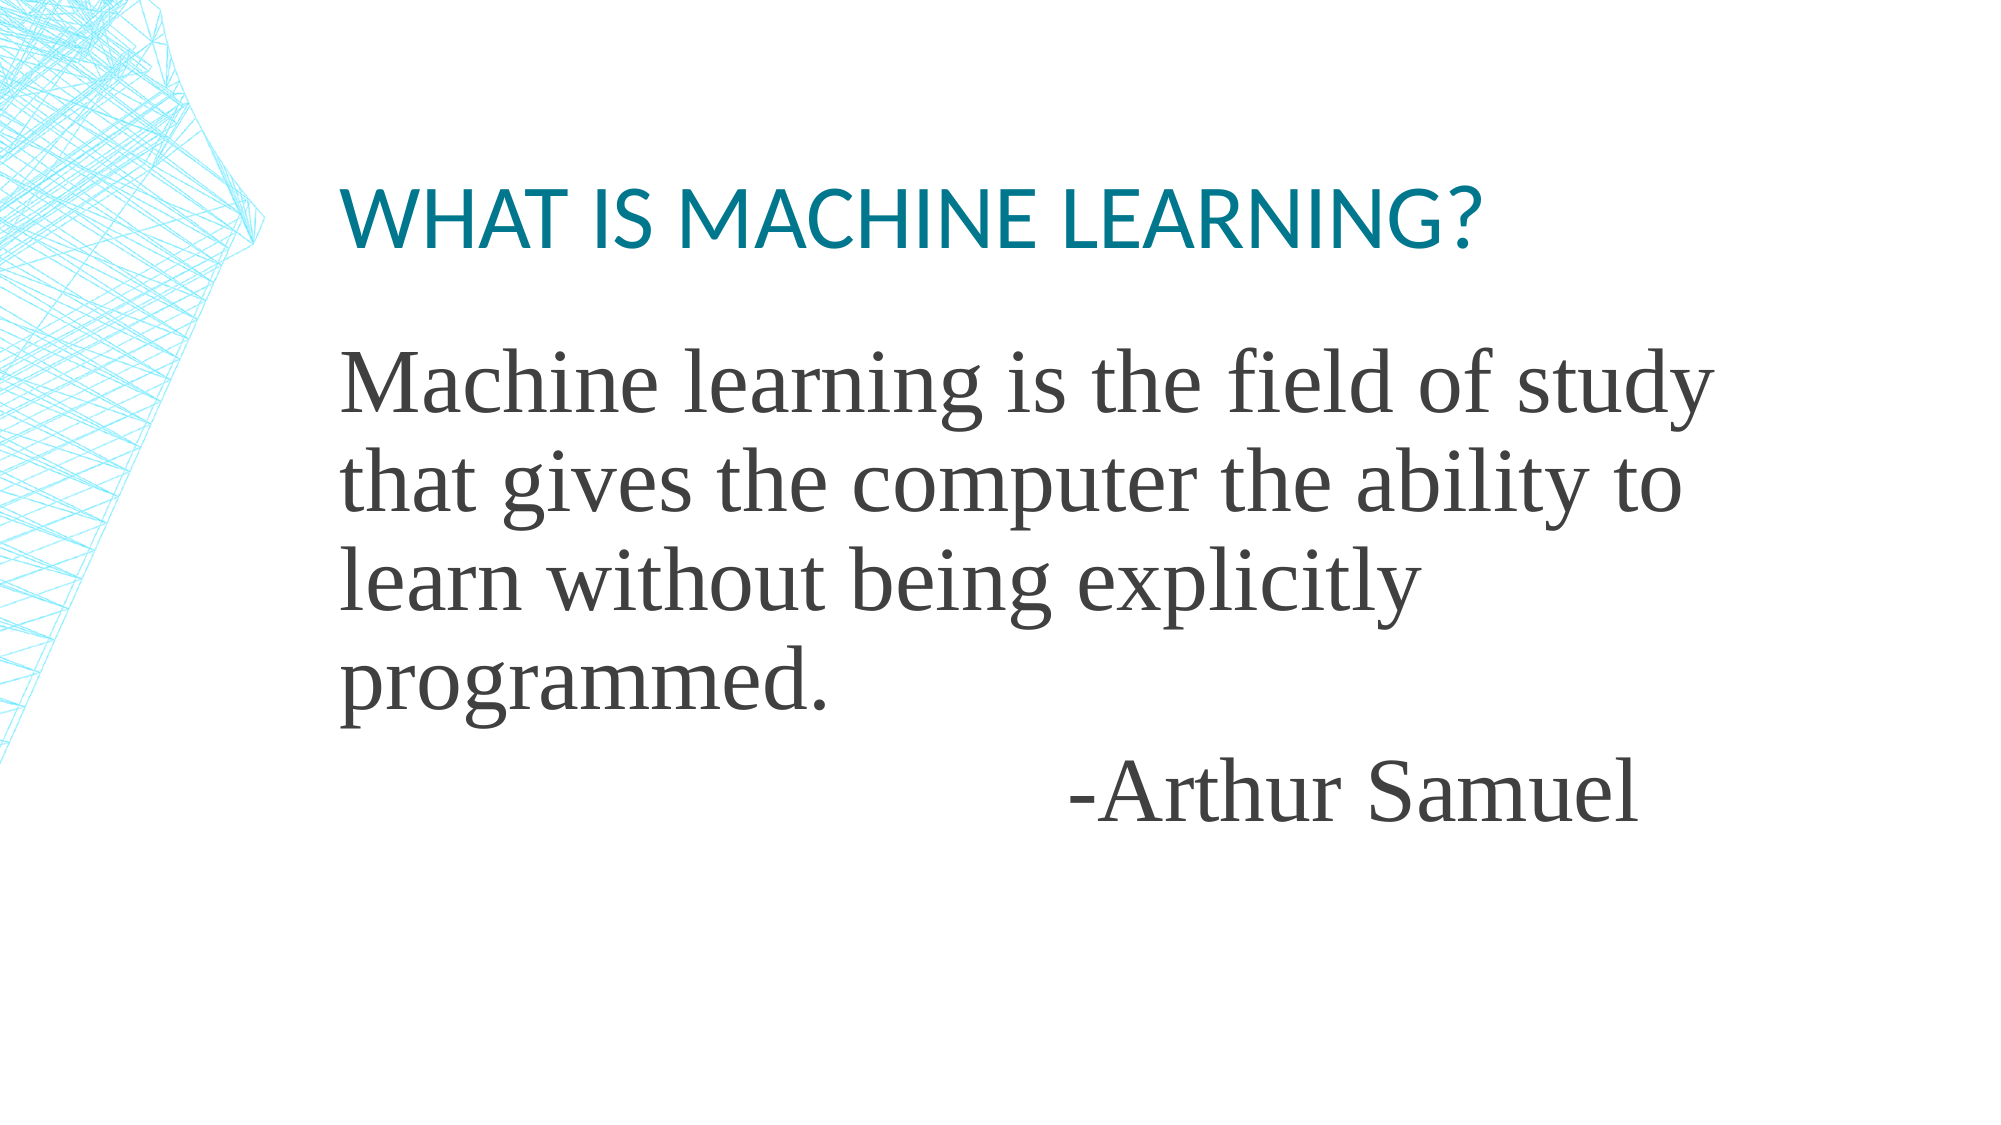

# What is machine Learning?
Machine learning is the field of study that gives the computer the ability to learn without being explicitly programmed.
			-Arthur Samuel